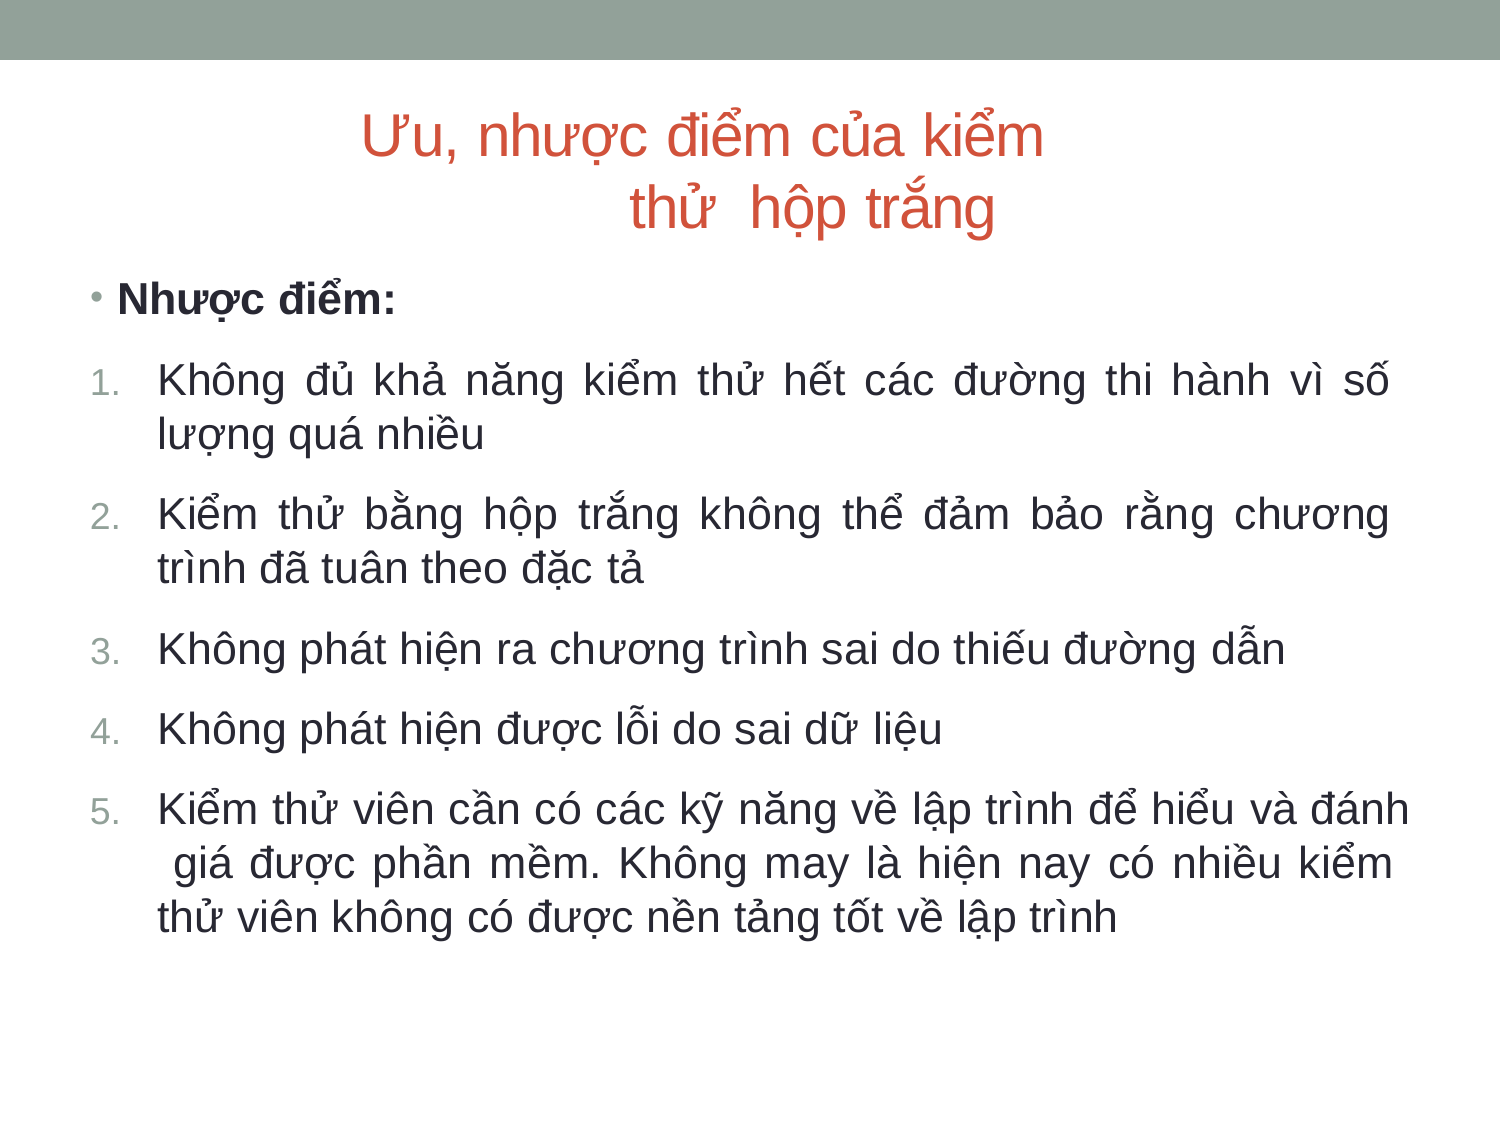

# Ưu, nhược điểm của kiểm thử  hộp trắng
Nhược điểm:
Không đủ khả năng kiểm thử hết các đường thi hành vì số  lượng quá nhiều
Kiểm thử bằng hộp trắng không thể đảm bảo rằng chương  trình đã tuân theo đặc tả
Không phát hiện ra chương trình sai do thiếu đường dẫn
Không phát hiện được lỗi do sai dữ liệu
Kiểm thử viên cần có các kỹ năng về lập trình để hiểu và đánh  giá được phần mềm. Không may là hiện nay có nhiều kiểm  thử viên không có được nền tảng tốt về lập trình